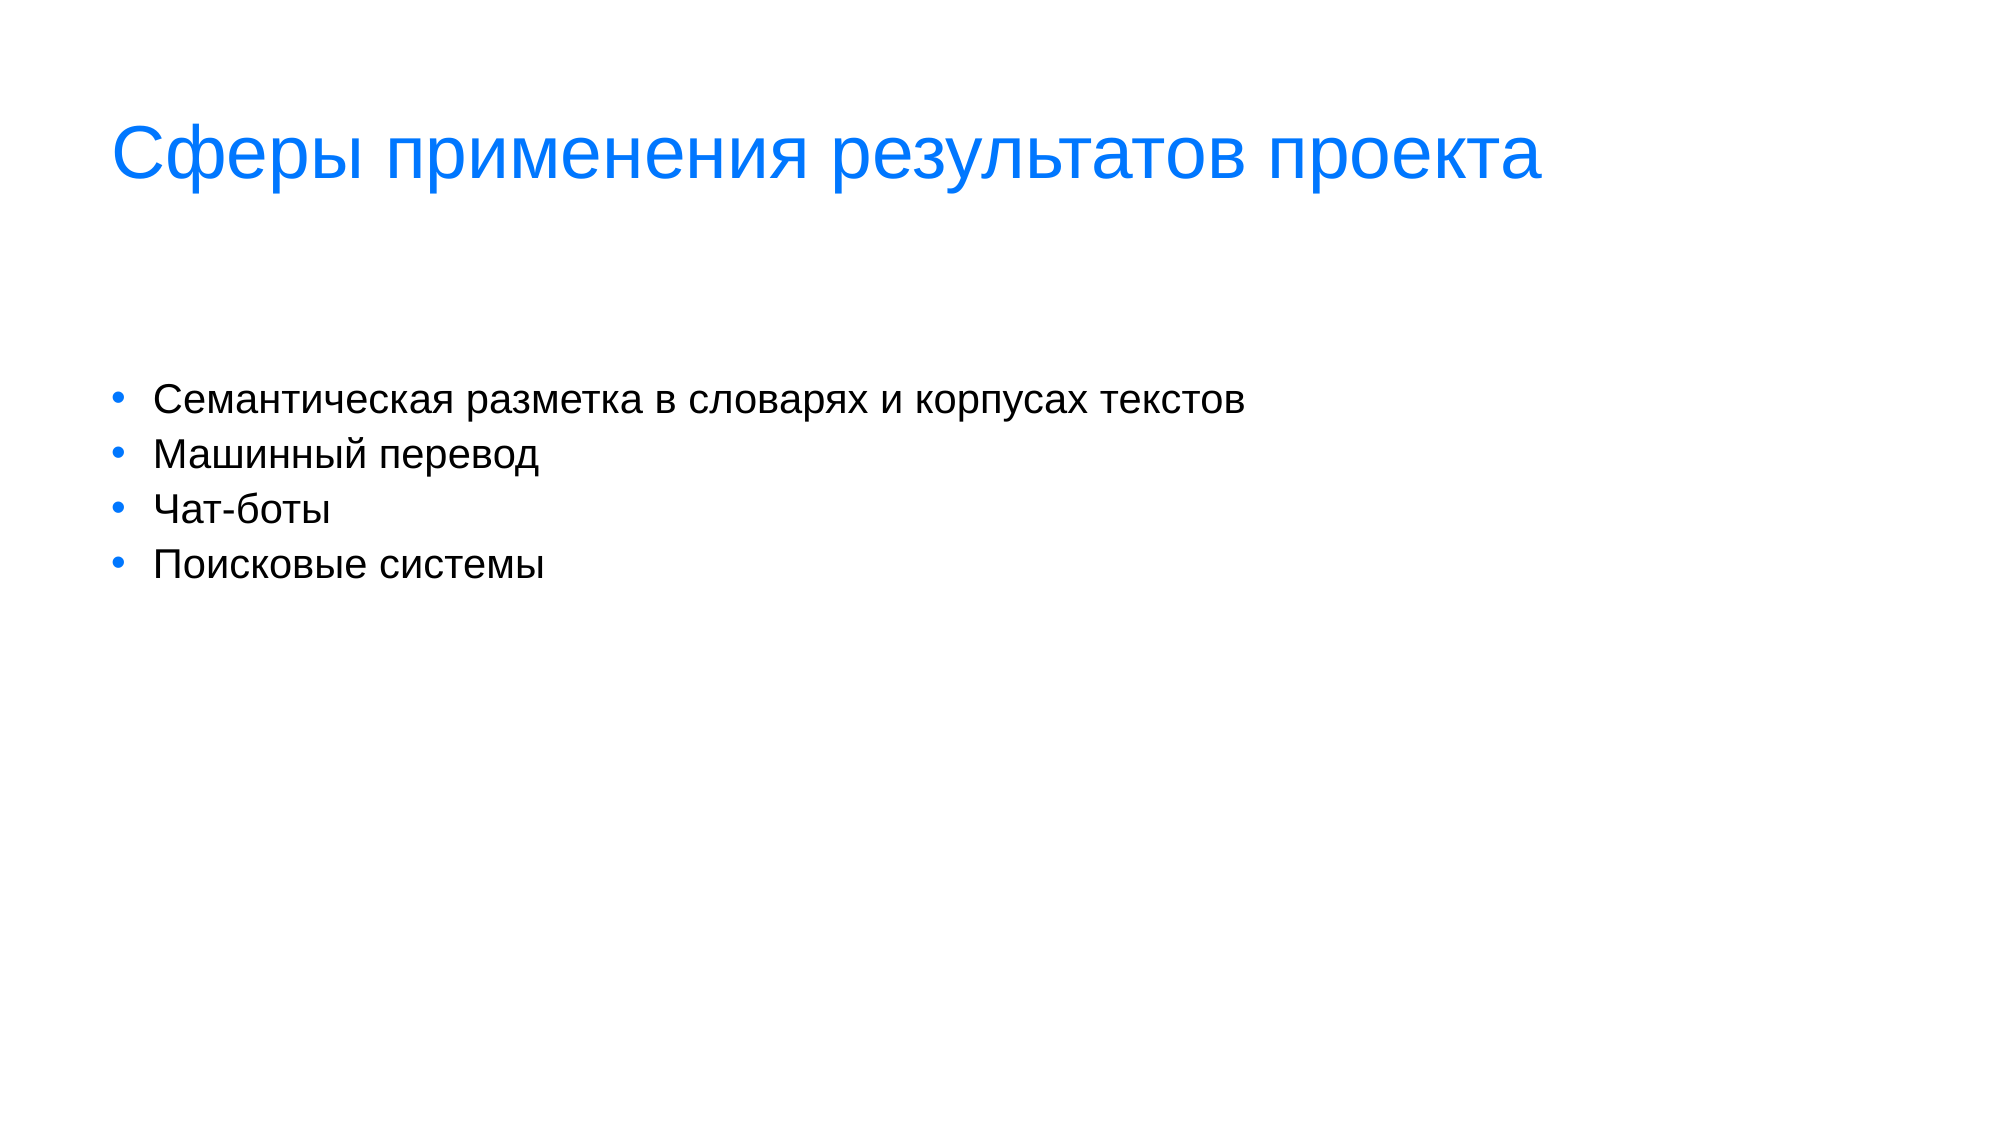

# Сферы применения результатов проекта
Семантическая разметка в словарях и корпусах текстов
Машинный перевод
Чат-боты
Поисковые системы